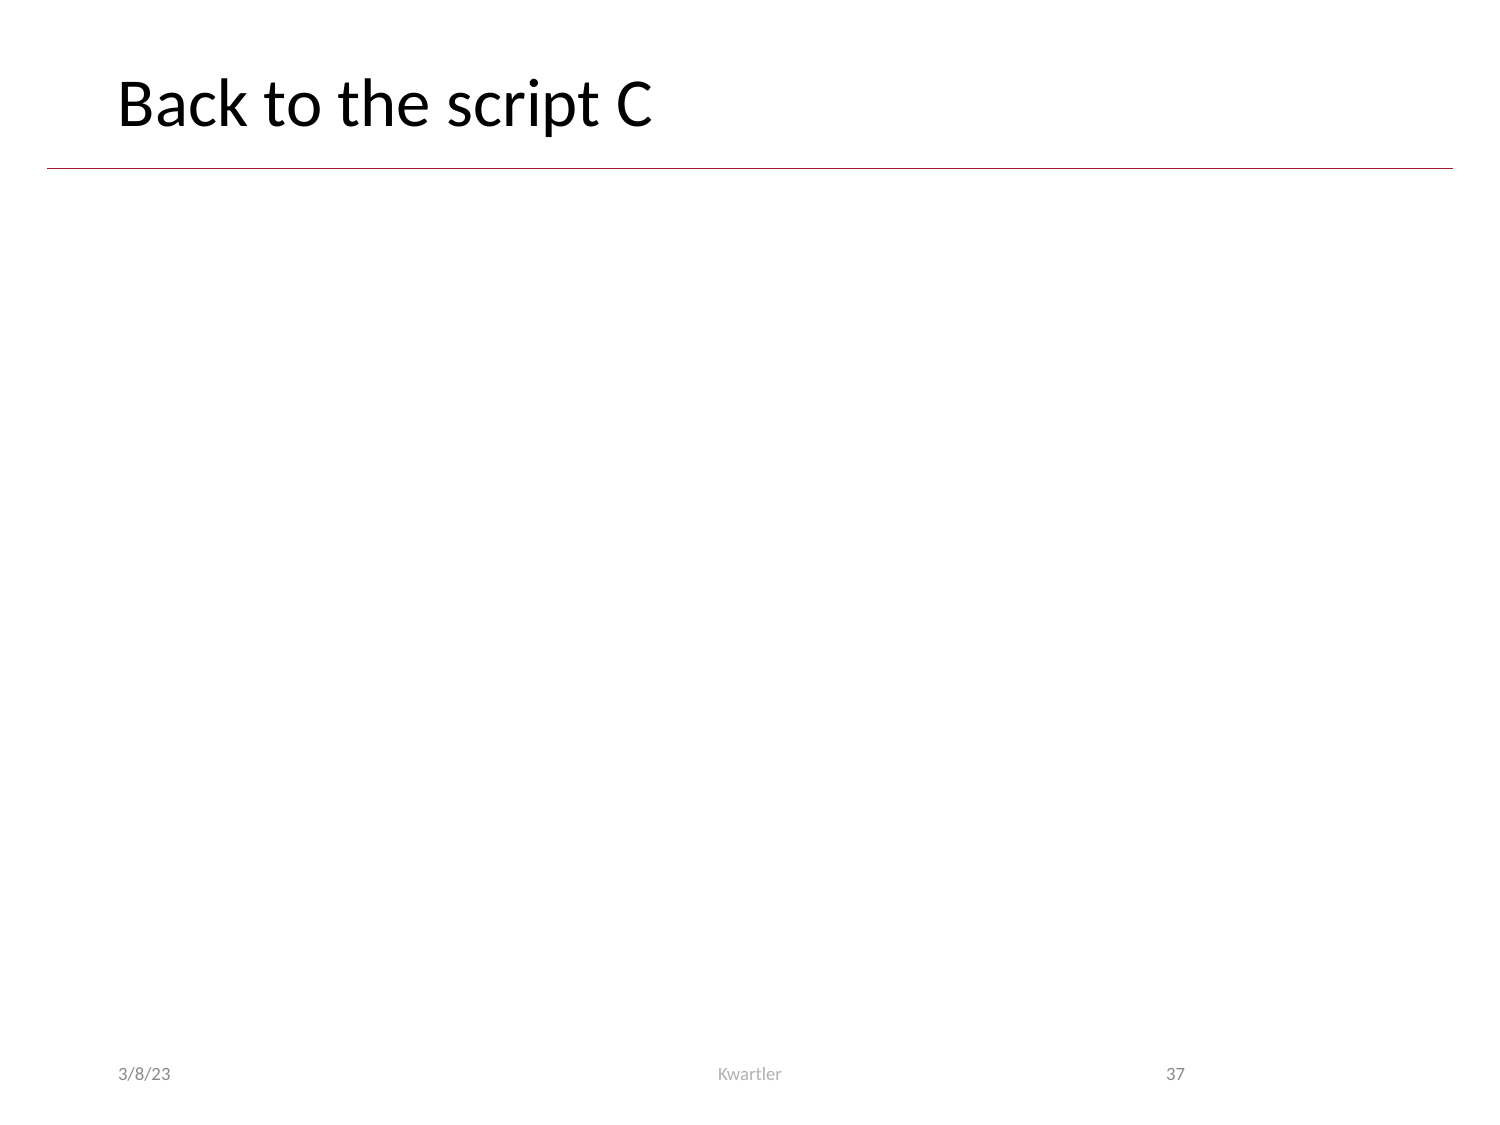

# Back to the script C
3/8/23
Kwartler
37